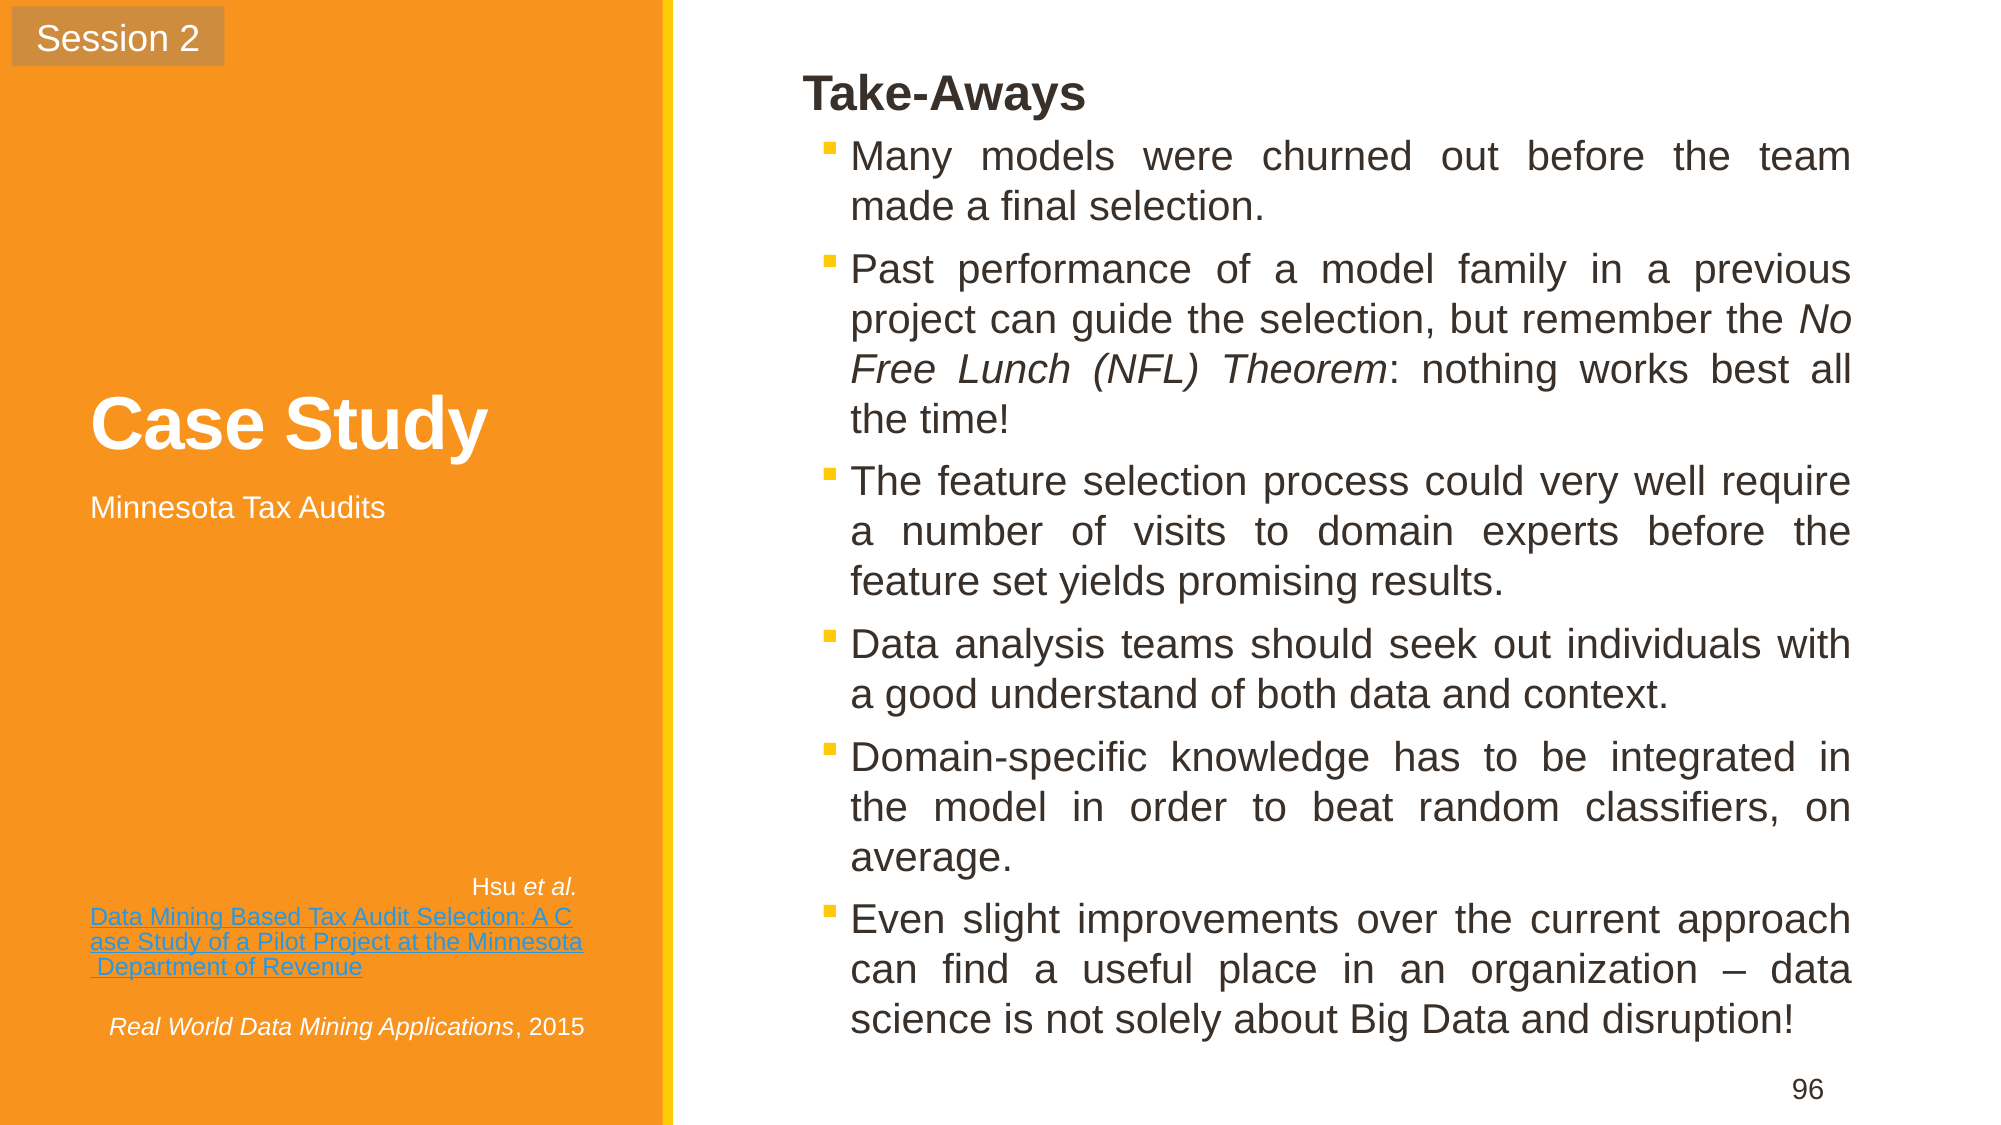

Session 2
# Case Study
Take-Aways
Many models were churned out before the team made a final selection.
Past performance of a model family in a previous project can guide the selection, but remember the No Free Lunch (NFL) Theorem: nothing works best all the time!
The feature selection process could very well require a number of visits to domain experts before the feature set yields promising results.
Data analysis teams should seek out individuals with a good understand of both data and context.
Domain-specific knowledge has to be integrated in the model in order to beat random classifiers, on average.
Even slight improvements over the current approach can find a useful place in an organization – data science is not solely about Big Data and disruption!
Minnesota Tax Audits

Hsu et al.
Data Mining Based Tax Audit Selection: A Case Study of a Pilot Project at the Minnesota Department of Revenue
Real World Data Mining Applications, 2015
96